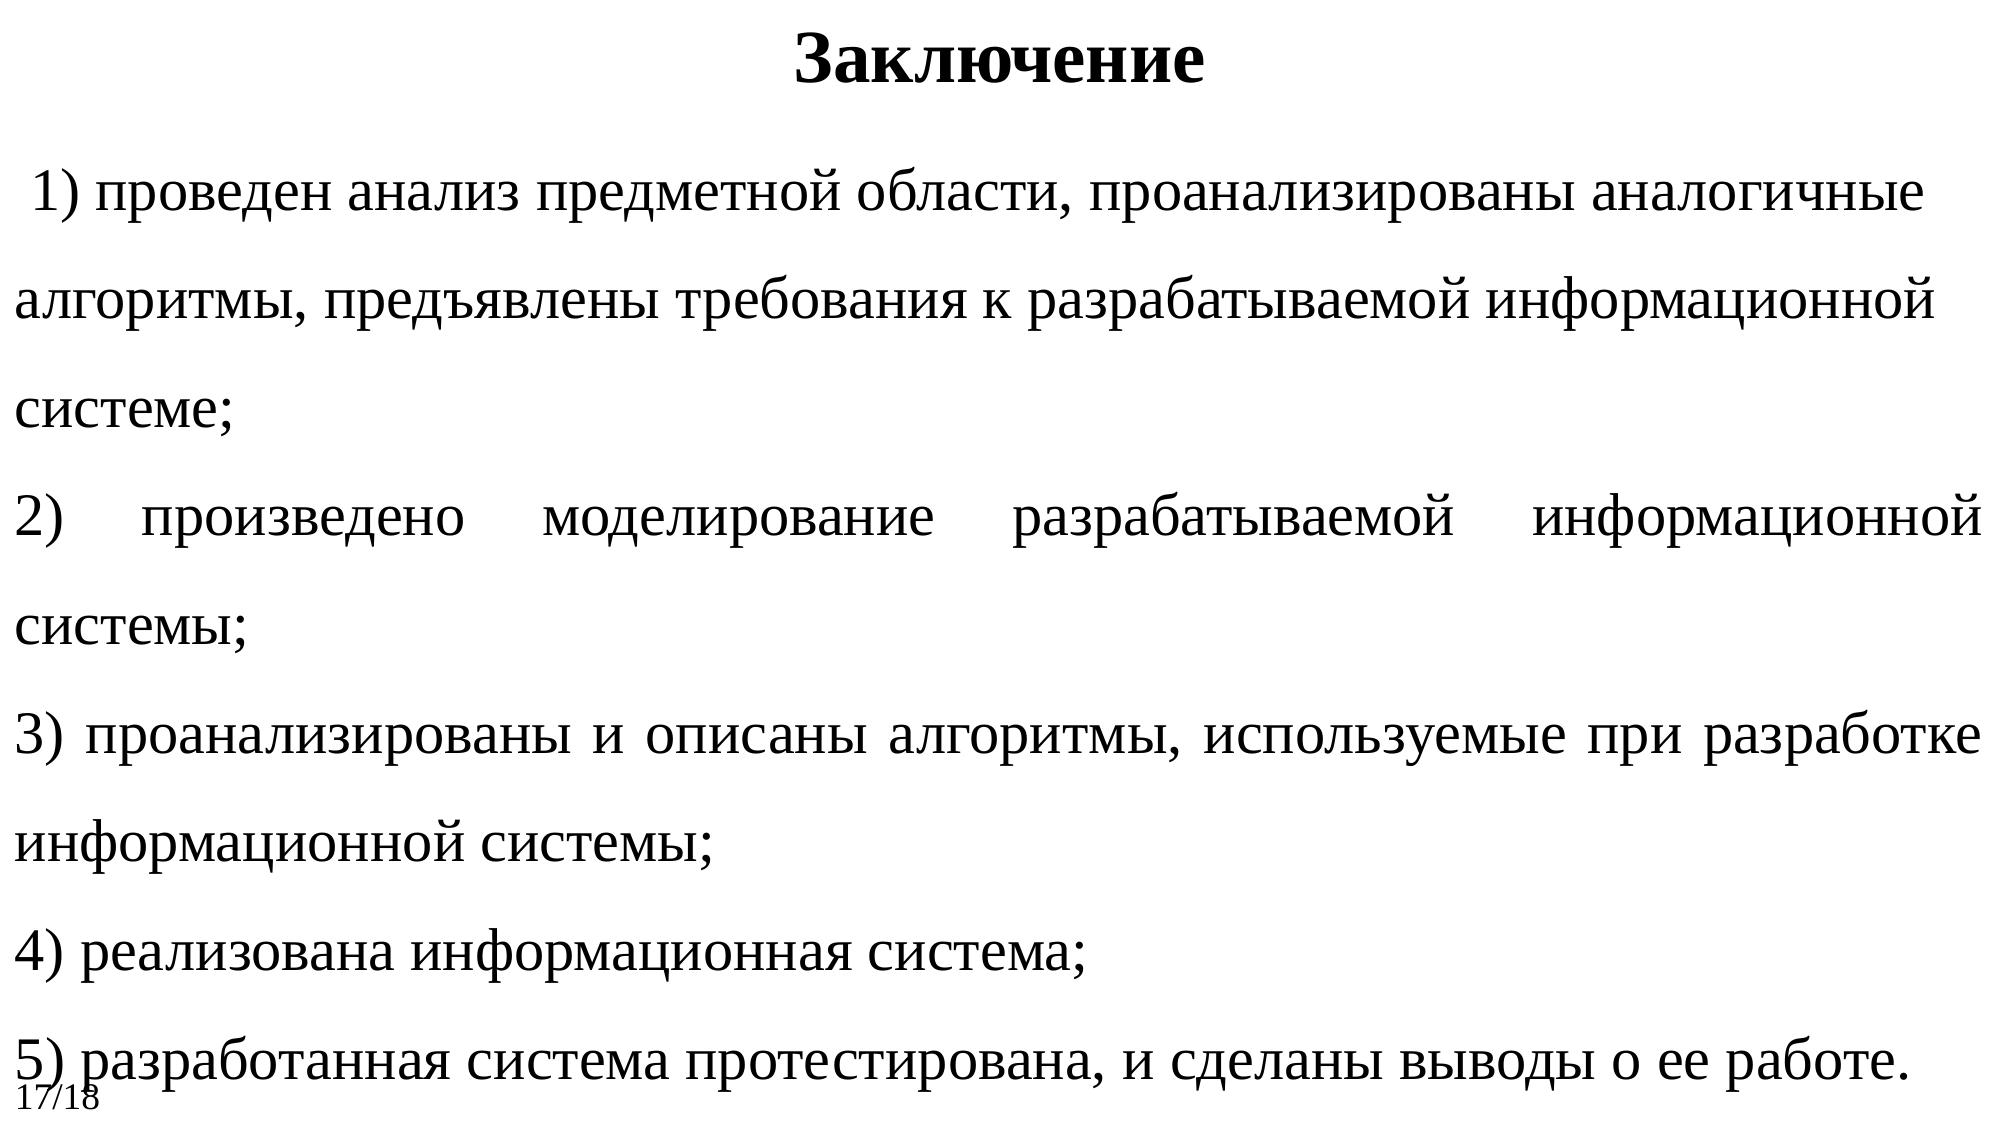

Заключение
 1) проведен анализ предметной области, проанализированы аналогичные алгоритмы, предъявлены требования к разрабатываемой информационной системе;
2) произведено моделирование разрабатываемой информационной системы;
3) проанализированы и описаны алгоритмы, используемые при разработке информационной системы;
4) реализована информационная система;
5) разработанная система протестирована, и сделаны выводы о ее работе.
17/18